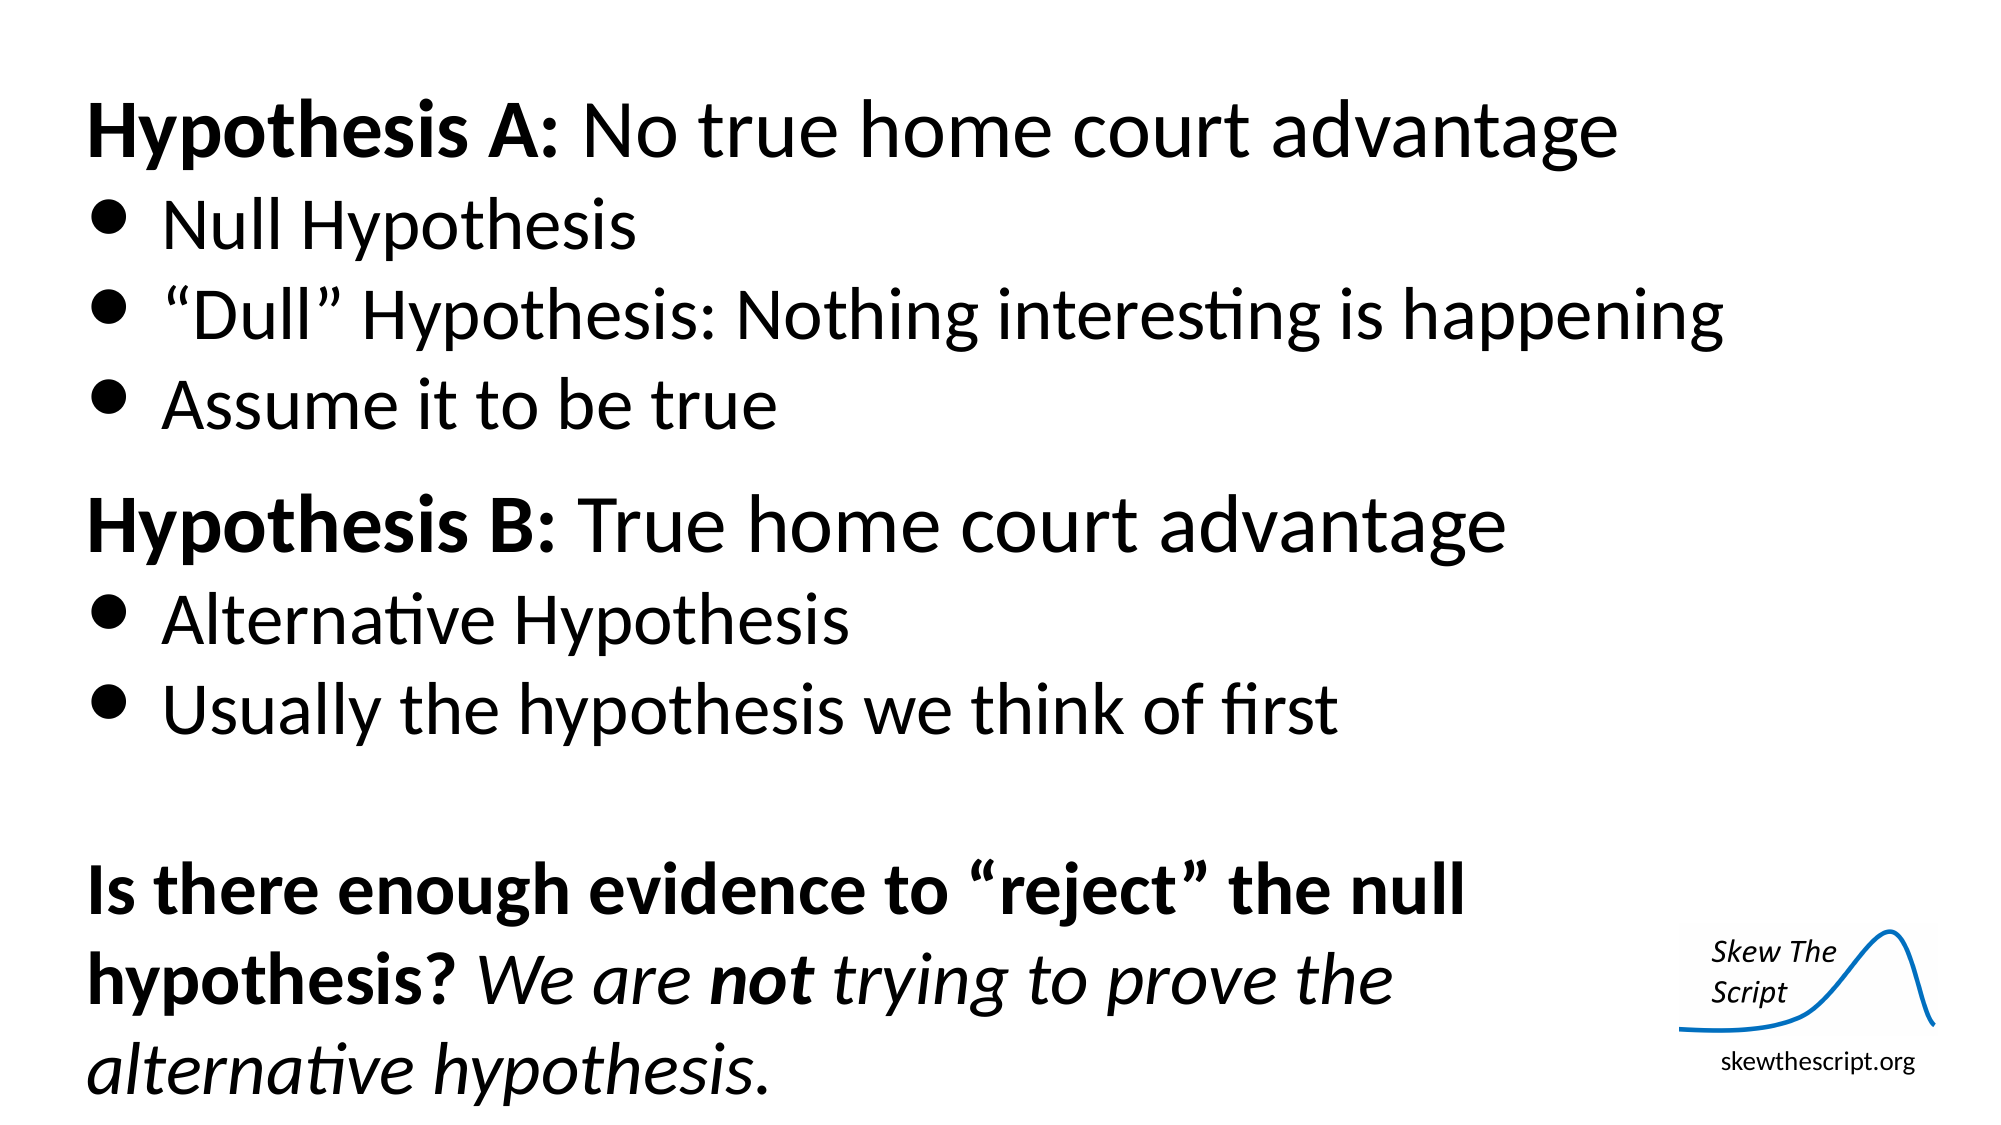

Hypothesis A: No true home court advantage
Null Hypothesis
“Dull” Hypothesis: Nothing interesting is happening
Assume it to be true

Hypothesis B: True home court advantage
Alternative Hypothesis
Usually the hypothesis we think of first

Is there enough evidence to “reject” the null hypothesis? We are not trying to prove the
alternative hypothesis.